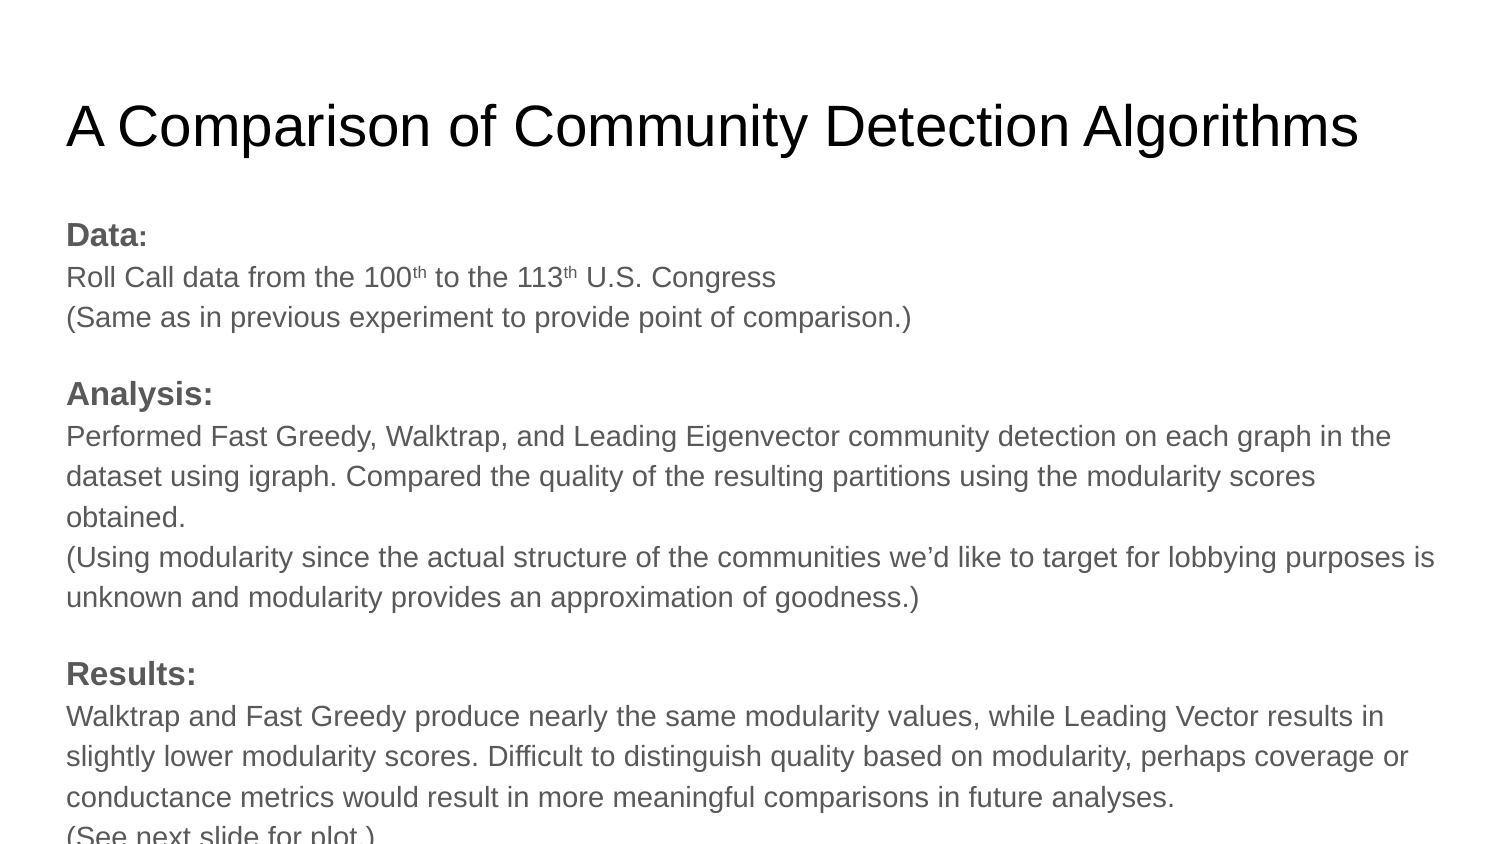

# A Comparison of Community Detection Algorithms
Data:
Roll Call data from the 100th to the 113th U.S. Congress
(Same as in previous experiment to provide point of comparison.)
Analysis:
Performed Fast Greedy, Walktrap, and Leading Eigenvector community detection on each graph in the dataset using igraph. Compared the quality of the resulting partitions using the modularity scores obtained.
(Using modularity since the actual structure of the communities we’d like to target for lobbying purposes is unknown and modularity provides an approximation of goodness.)
Results:
Walktrap and Fast Greedy produce nearly the same modularity values, while Leading Vector results in slightly lower modularity scores. Difficult to distinguish quality based on modularity, perhaps coverage or conductance metrics would result in more meaningful comparisons in future analyses.
(See next slide for plot.)